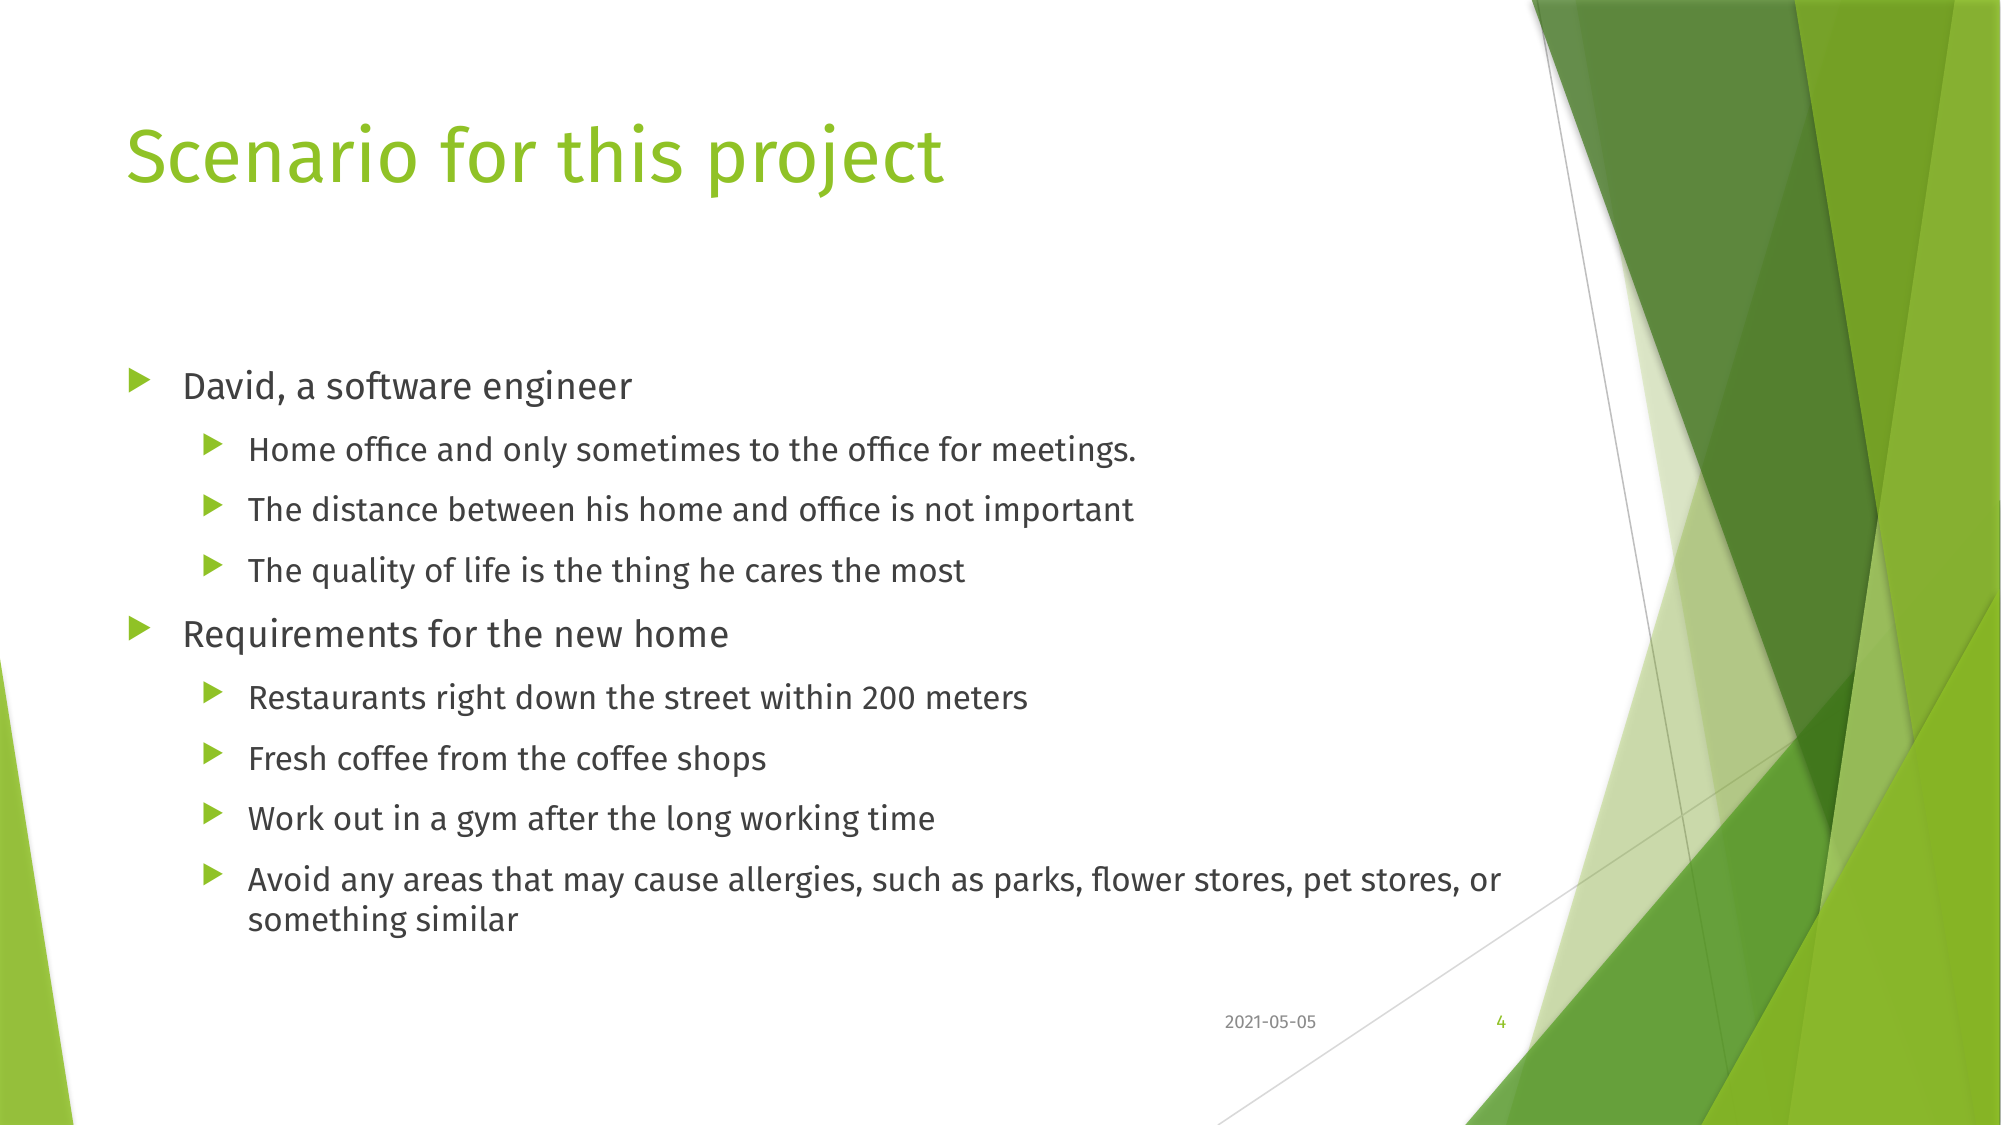

# Scenario for this project
David, a software engineer
Home office and only sometimes to the office for meetings.
The distance between his home and office is not important
The quality of life is the thing he cares the most
Requirements for the new home
Restaurants right down the street within 200 meters
Fresh coffee from the coffee shops
Work out in a gym after the long working time
Avoid any areas that may cause allergies, such as parks, flower stores, pet stores, or something similar
2021-05-05
4